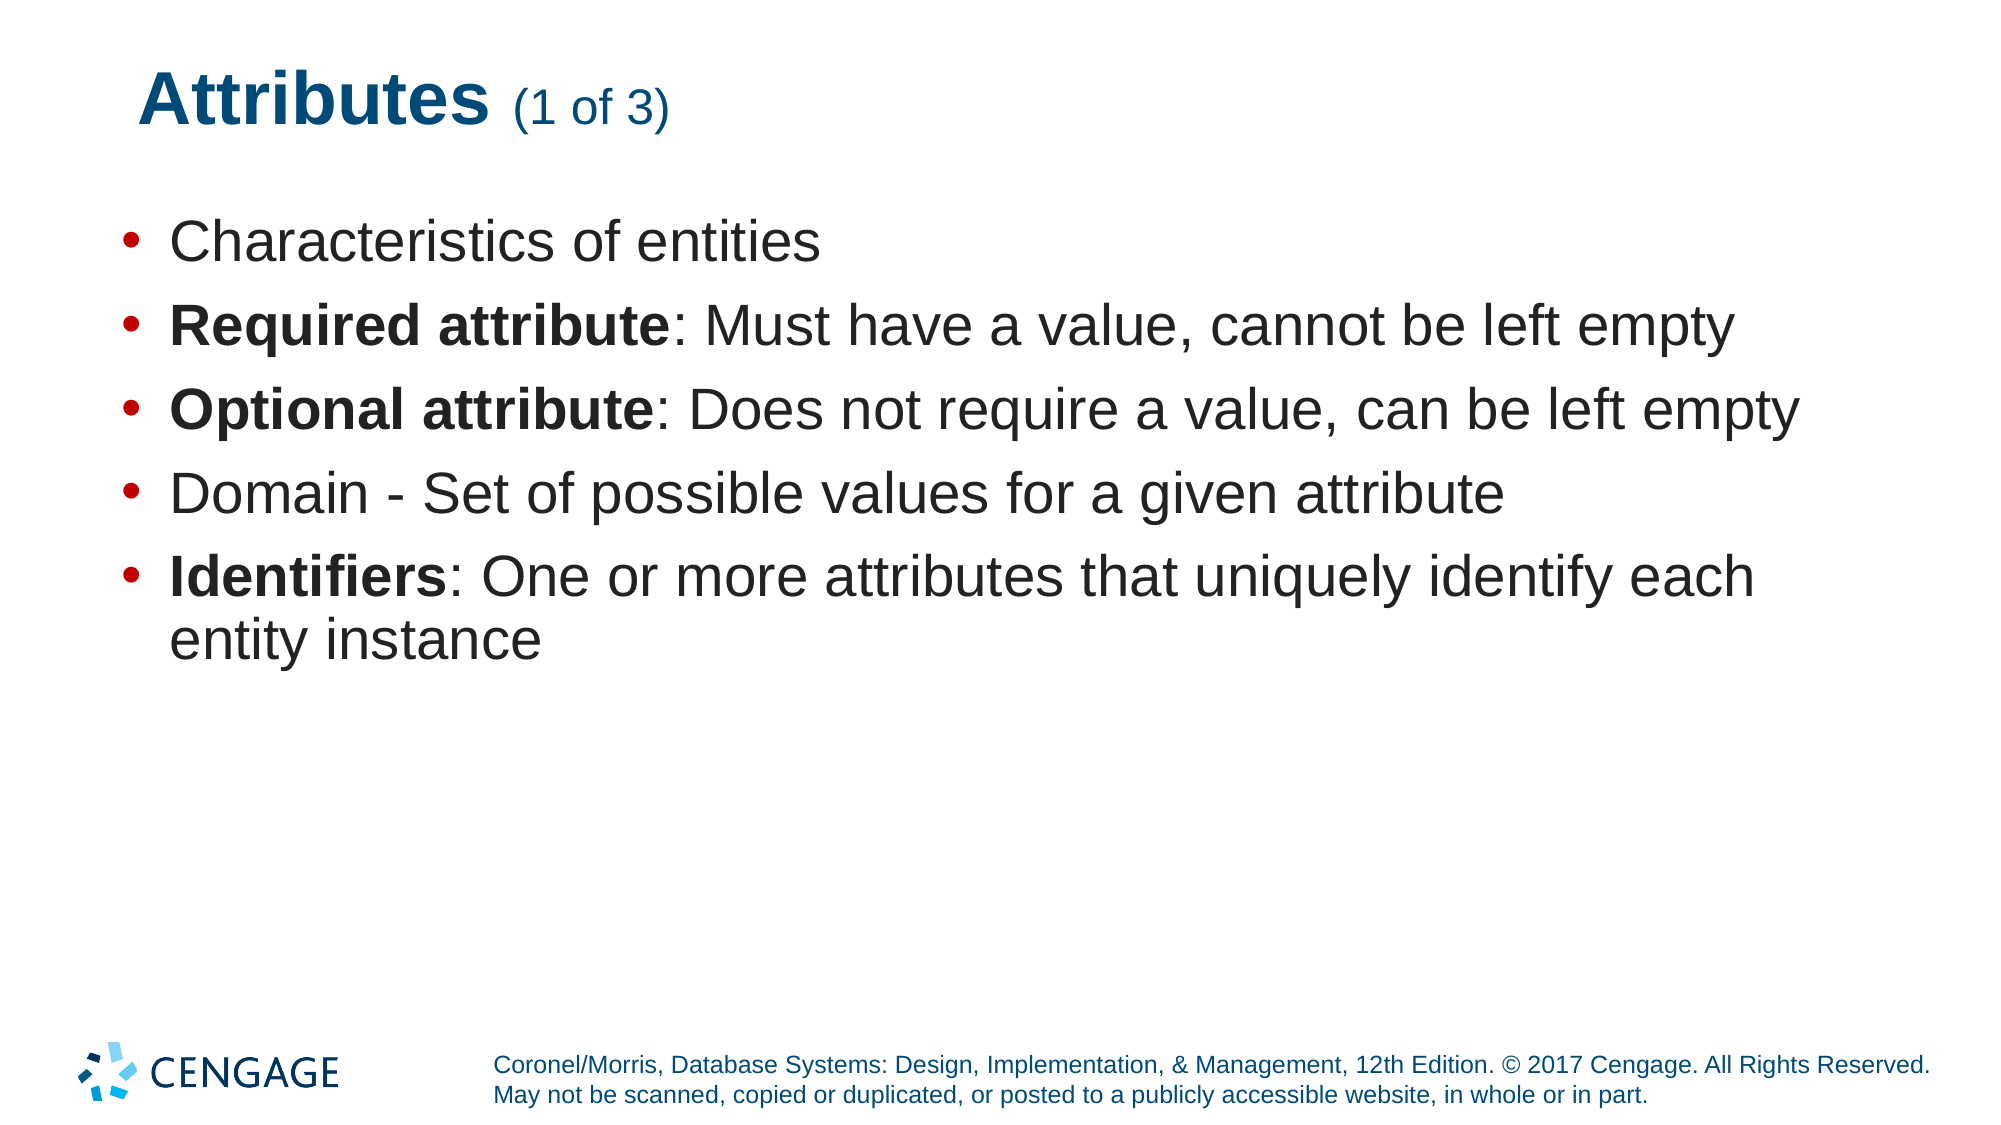

# Attributes (1 of 3)
Characteristics of entities
Required attribute: Must have a value, cannot be left empty
Optional attribute: Does not require a value, can be left empty
Domain - Set of possible values for a given attribute
Identifiers: One or more attributes that uniquely identify each entity instance